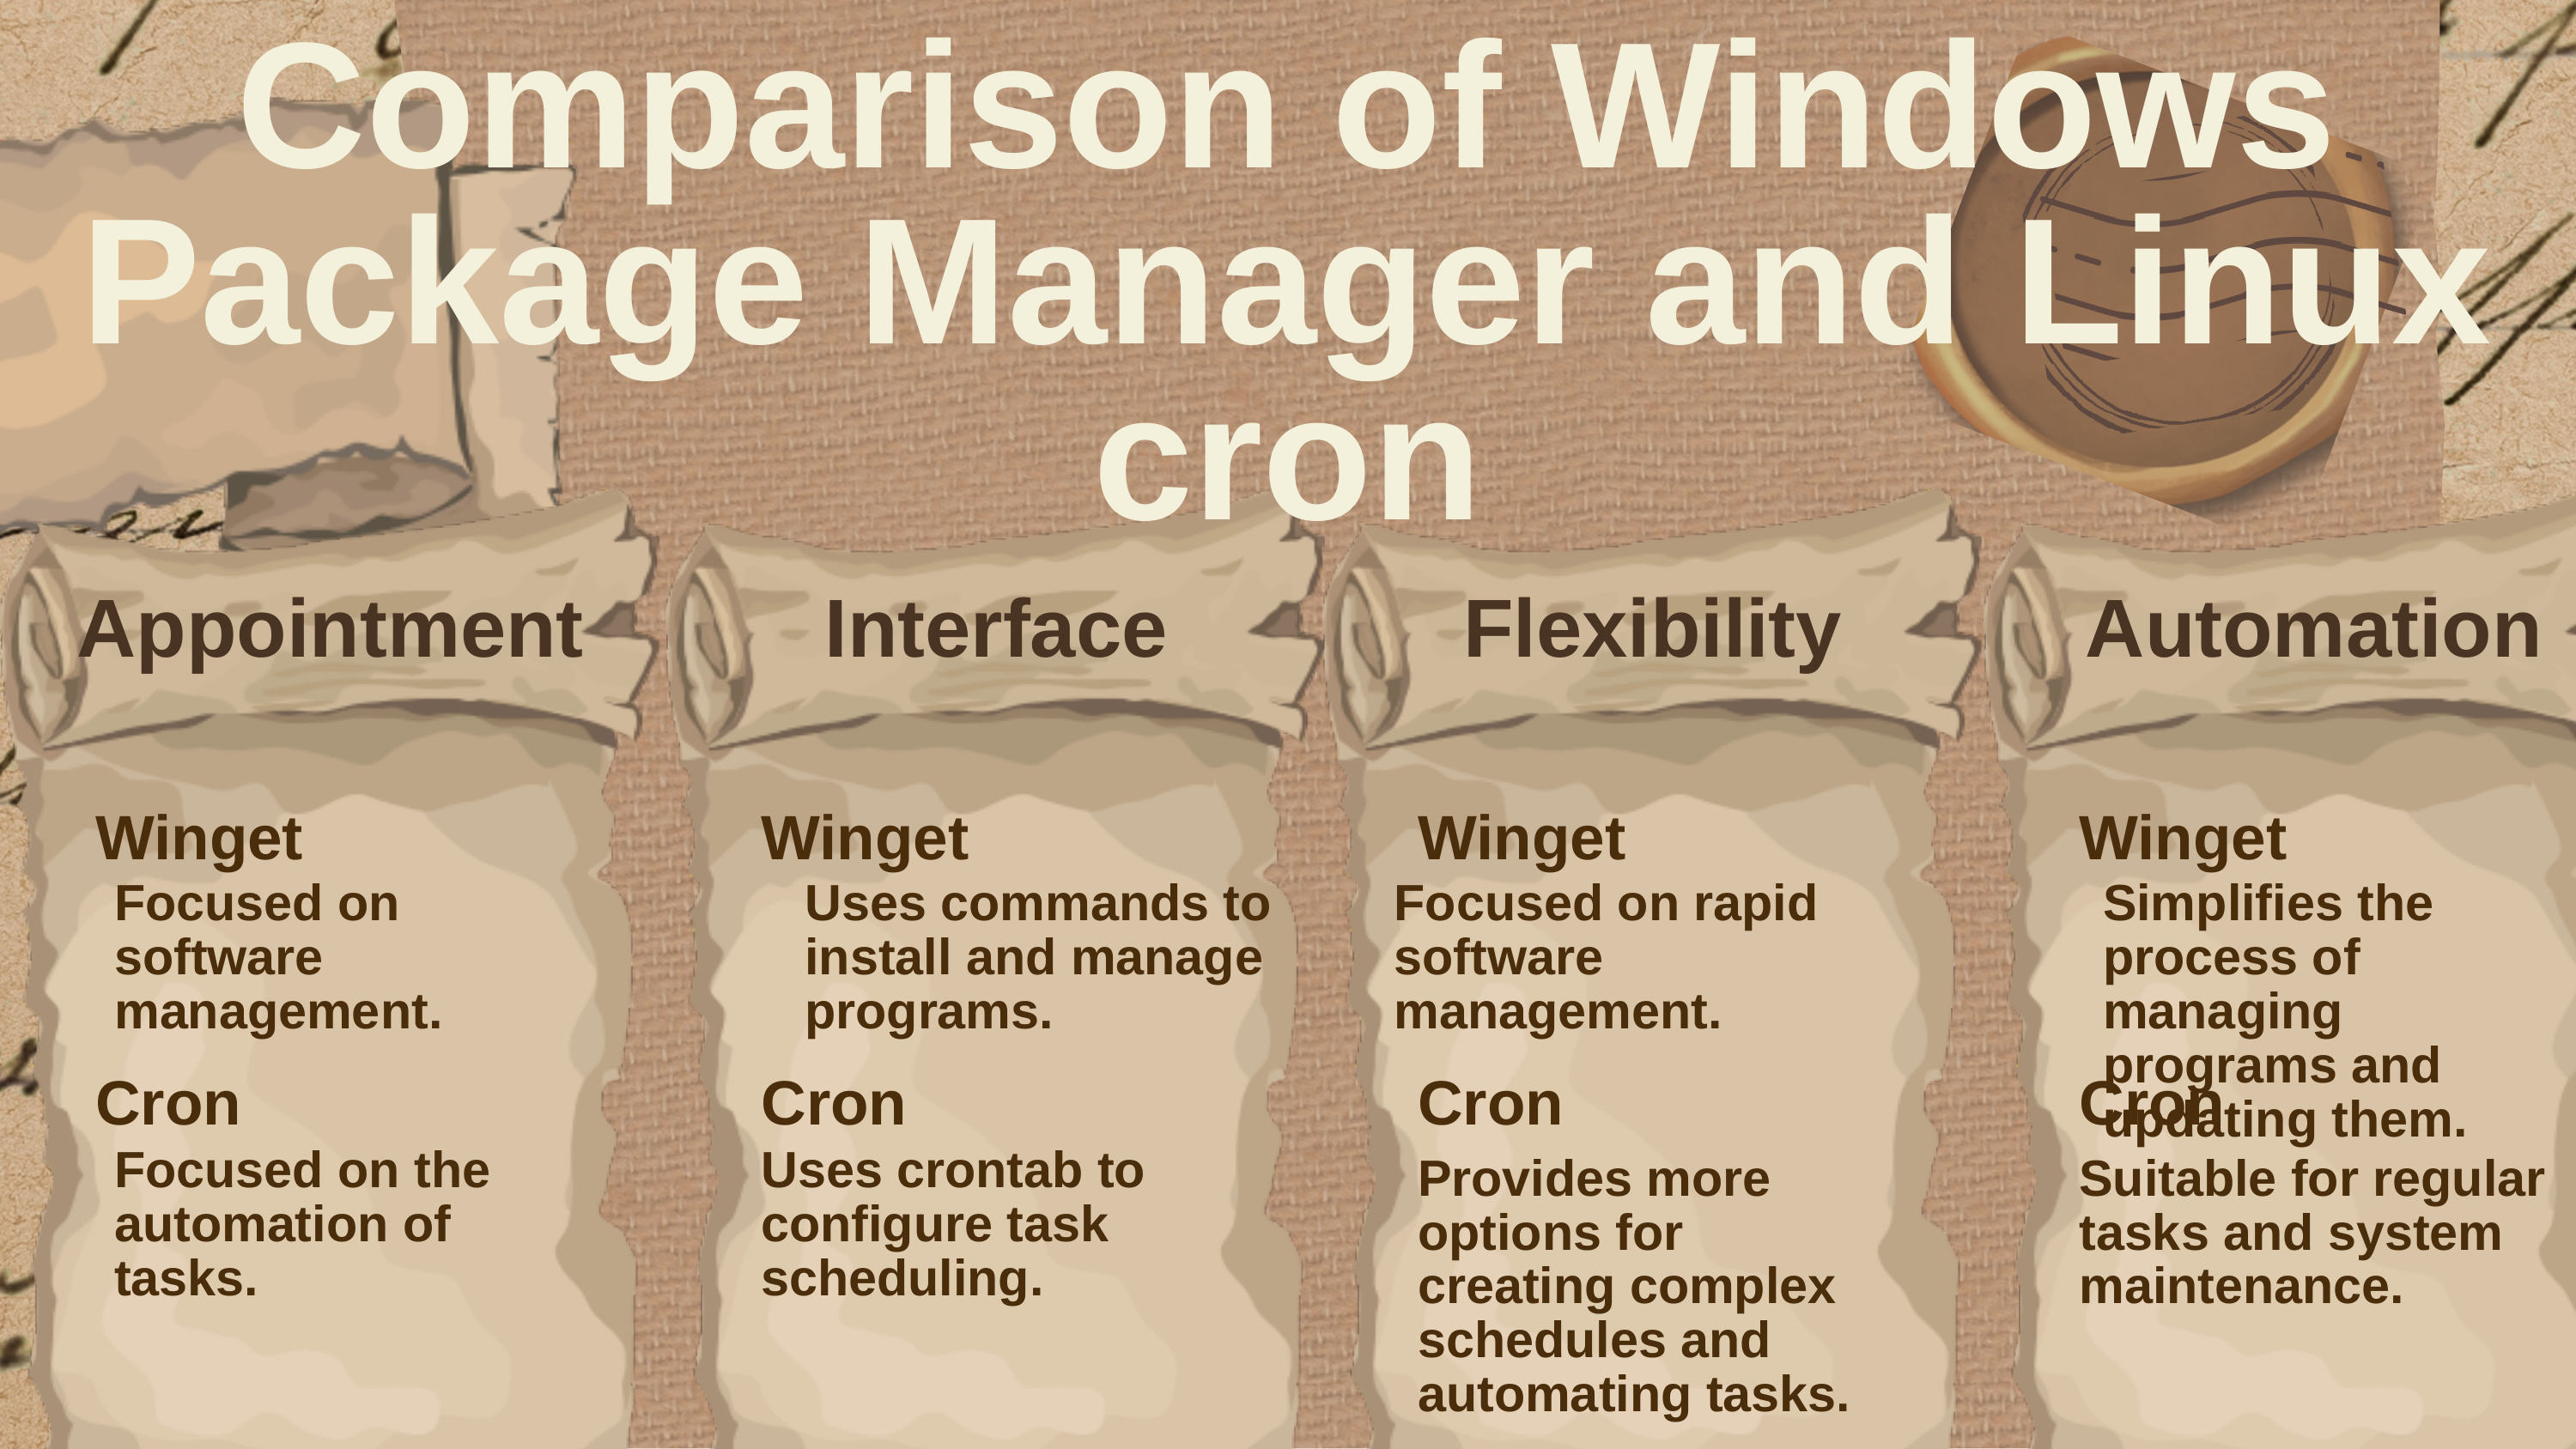

Comparison of Windows Package Manager and Linux cron

Appointment
Interface
Flexibility
Automation

Winget
Winget
Winget
Winget

Focused on software management.
Uses commands to install and manage programs.
Focused on rapid software management.
Simplifies the process of managing programs and updating them.
Cron
Cron
Cron
Cron
Focused on the automation of tasks.
Uses crontab to configure task scheduling.
Provides more options for creating complex schedules and automating tasks.
Suitable for regular tasks and system maintenance.